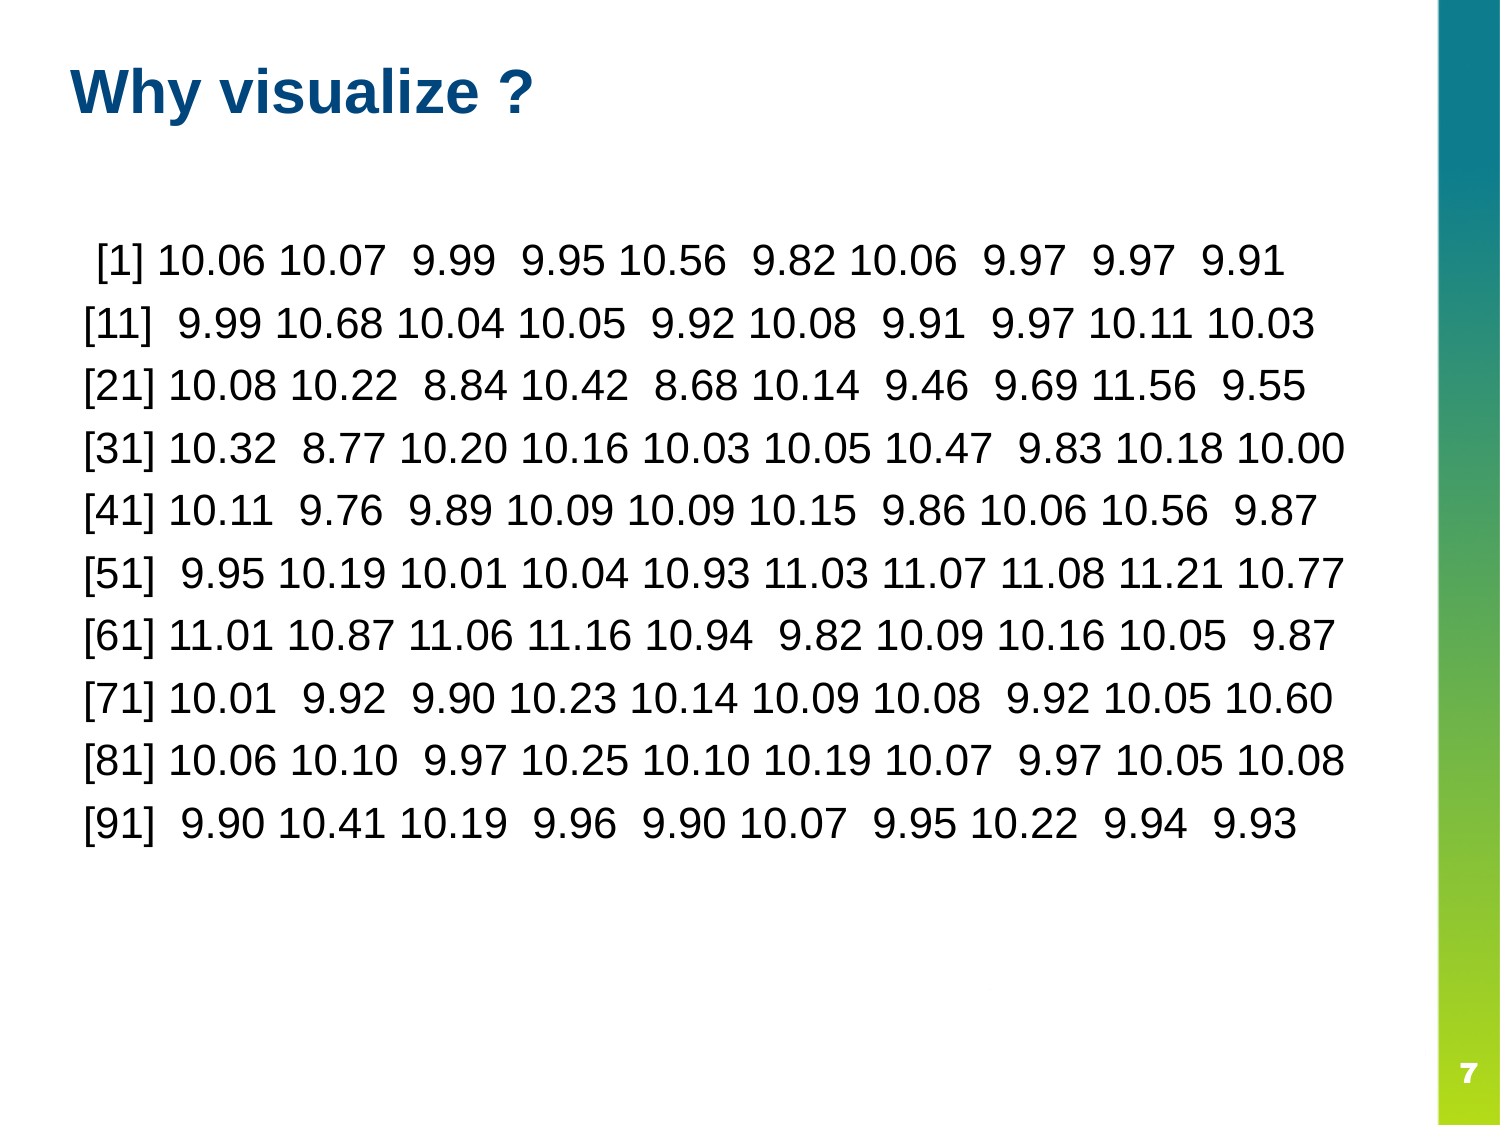

# Why visualize ?
  [1] 10.06 10.07  9.99  9.95 10.56  9.82 10.06  9.97  9.97  9.91
 [11]  9.99 10.68 10.04 10.05  9.92 10.08  9.91  9.97 10.11 10.03
 [21] 10.08 10.22  8.84 10.42  8.68 10.14  9.46  9.69 11.56  9.55
 [31] 10.32  8.77 10.20 10.16 10.03 10.05 10.47  9.83 10.18 10.00
 [41] 10.11  9.76  9.89 10.09 10.09 10.15  9.86 10.06 10.56  9.87
 [51]  9.95 10.19 10.01 10.04 10.93 11.03 11.07 11.08 11.21 10.77
 [61] 11.01 10.87 11.06 11.16 10.94  9.82 10.09 10.16 10.05  9.87
 [71] 10.01  9.92  9.90 10.23 10.14 10.09 10.08  9.92 10.05 10.60
 [81] 10.06 10.10  9.97 10.25 10.10 10.19 10.07  9.97 10.05 10.08
 [91]  9.90 10.41 10.19  9.96  9.90 10.07  9.95 10.22  9.94  9.93
7